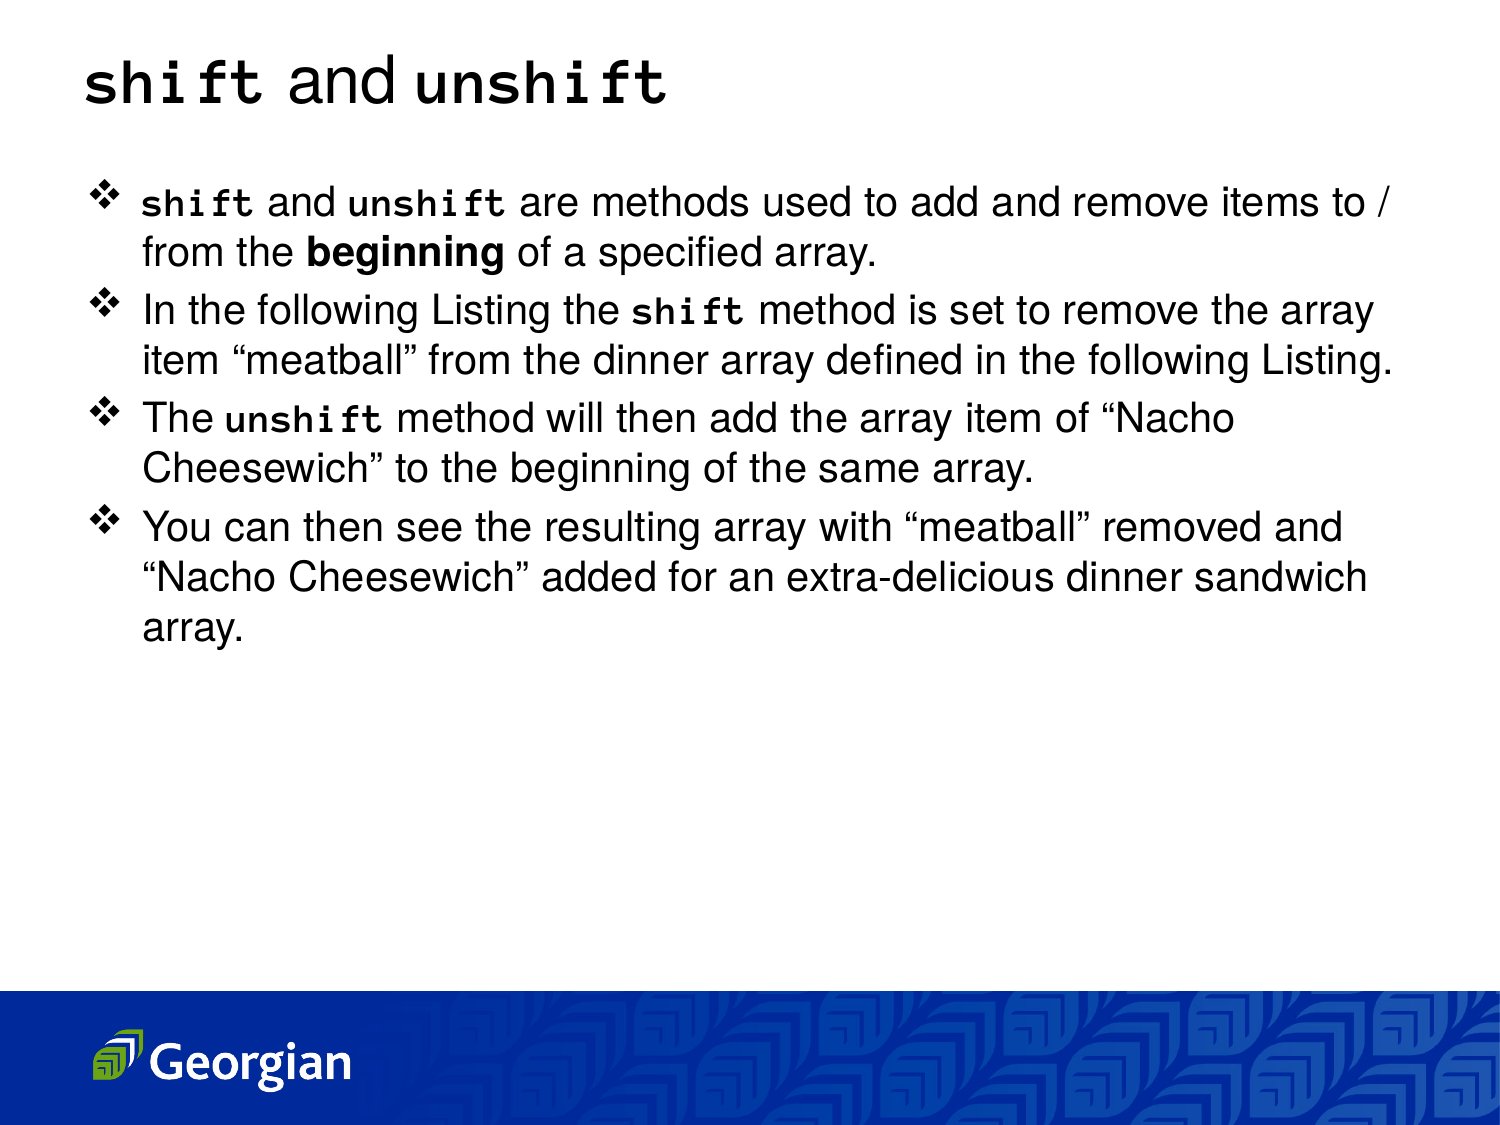

shift and unshift
shift and unshift are methods used to add and remove items to / from the beginning of a specified array.
In the following Listing the shift method is set to remove the array item “meatball” from the dinner array defined in the following Listing.
The unshift method will then add the array item of “Nacho Cheesewich” to the beginning of the same array.
You can then see the resulting array with “meatball” removed and “Nacho Cheesewich” added for an extra-delicious dinner sandwich array.